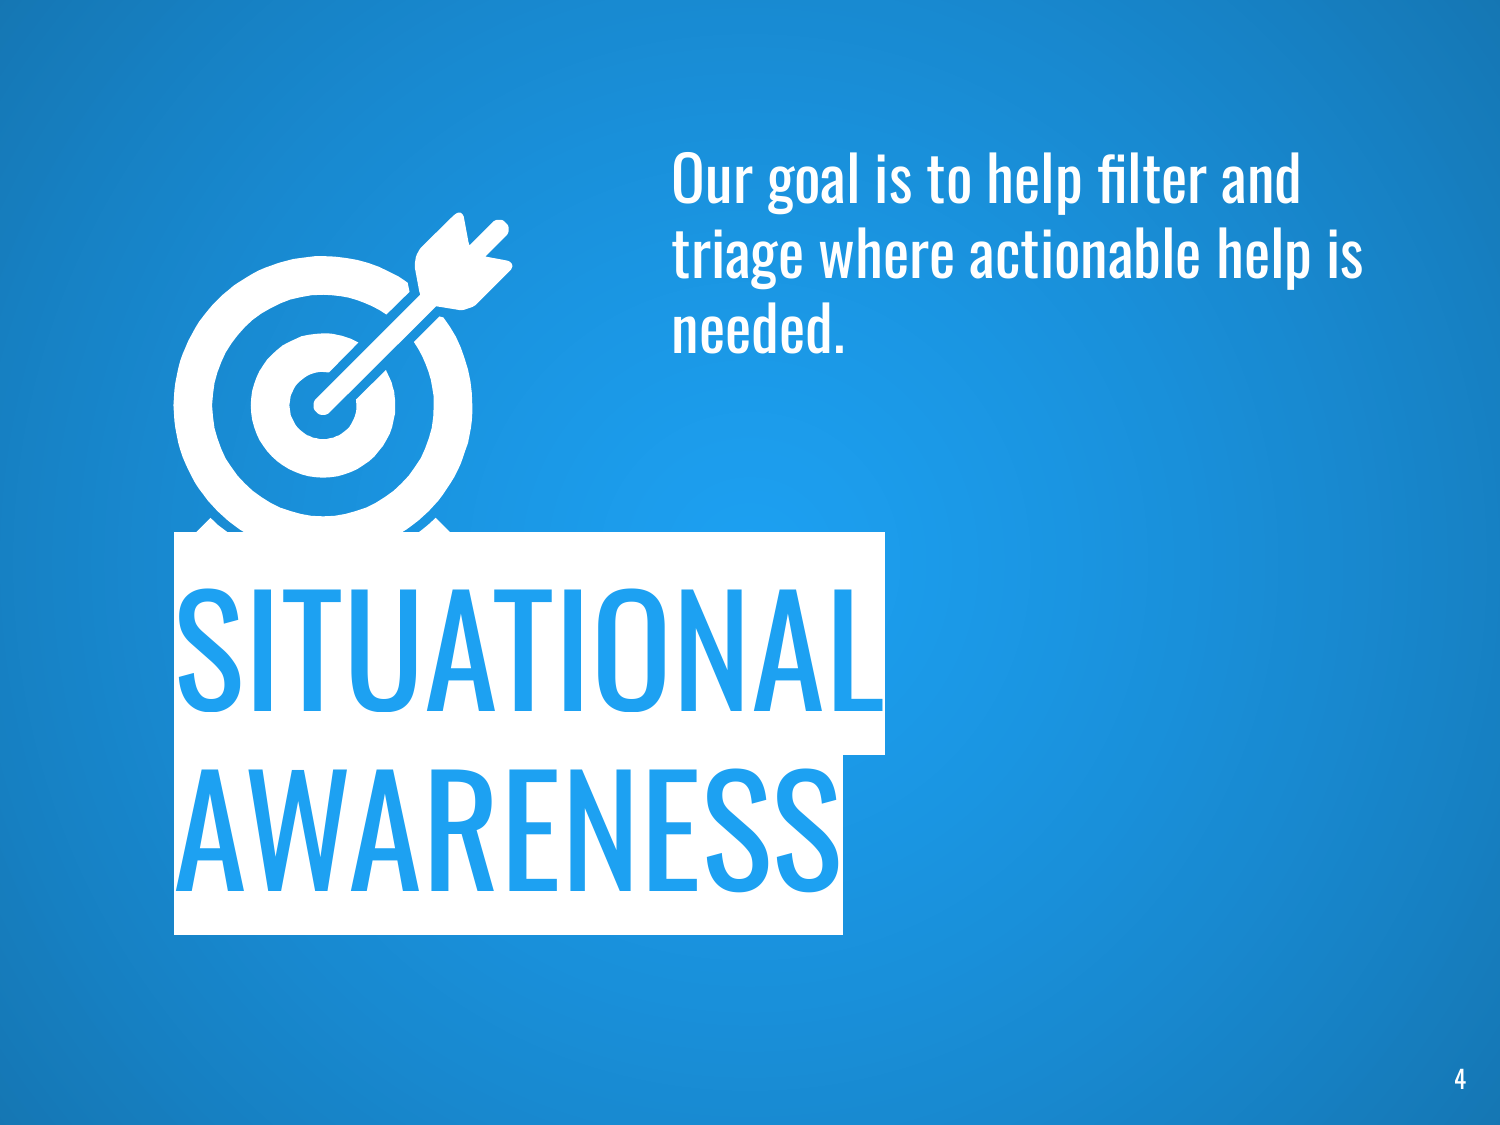

Our goal is to help filter and triage where actionable help is needed.

SITUATIONAL AWARENESS
4